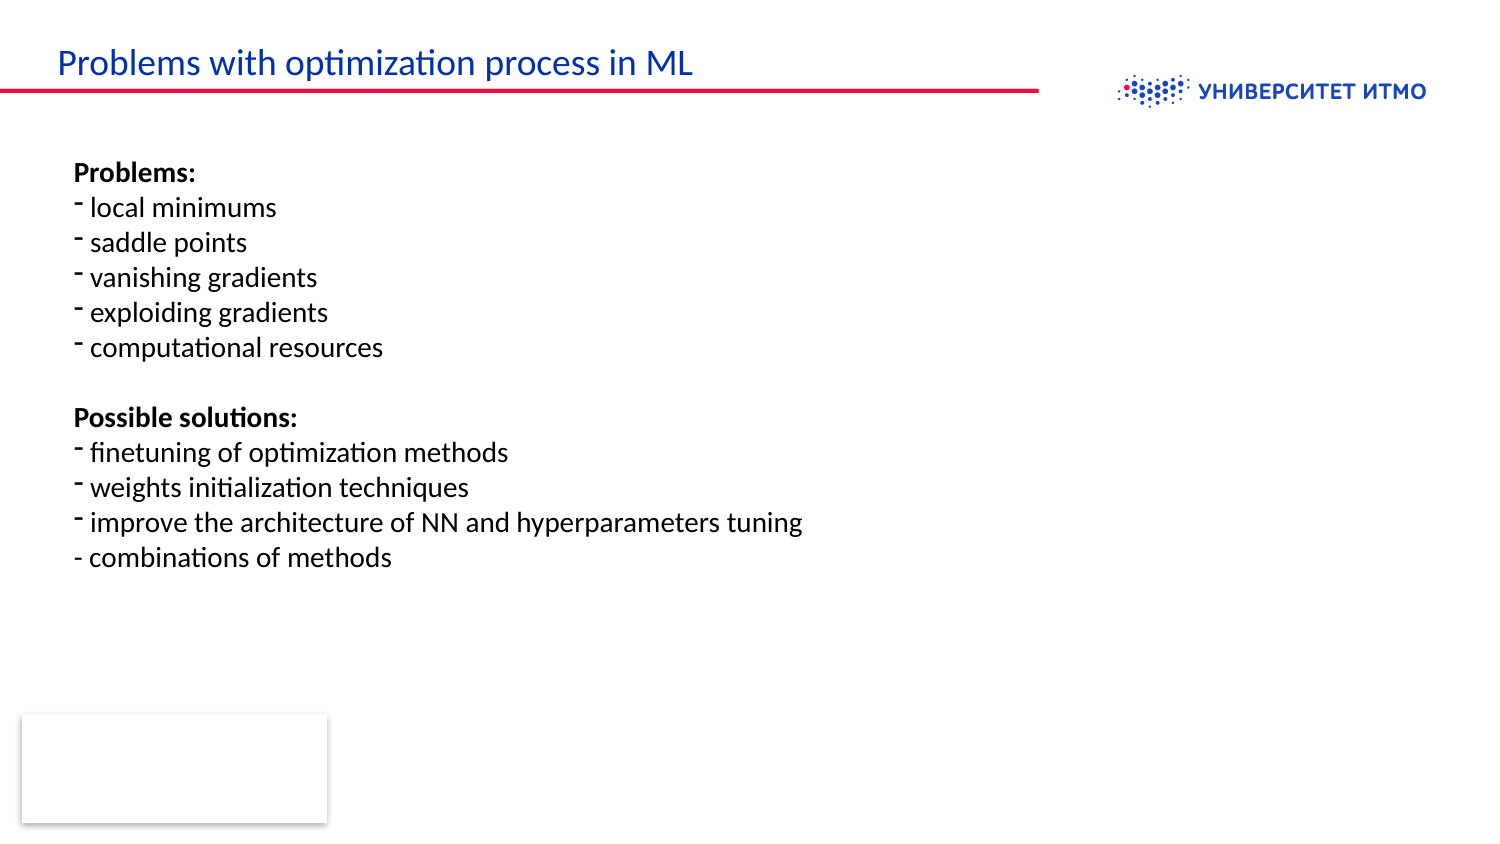

Problems with optimization process in ML
Problems:
 local minimums
 saddle points
 vanishing gradients
 exploiding gradients
 computational resources

Possible solutions:
 finetuning of optimization methods
 weights initialization techniques
 improve the architecture of NN and hyperparameters tuning
- combinations of methods